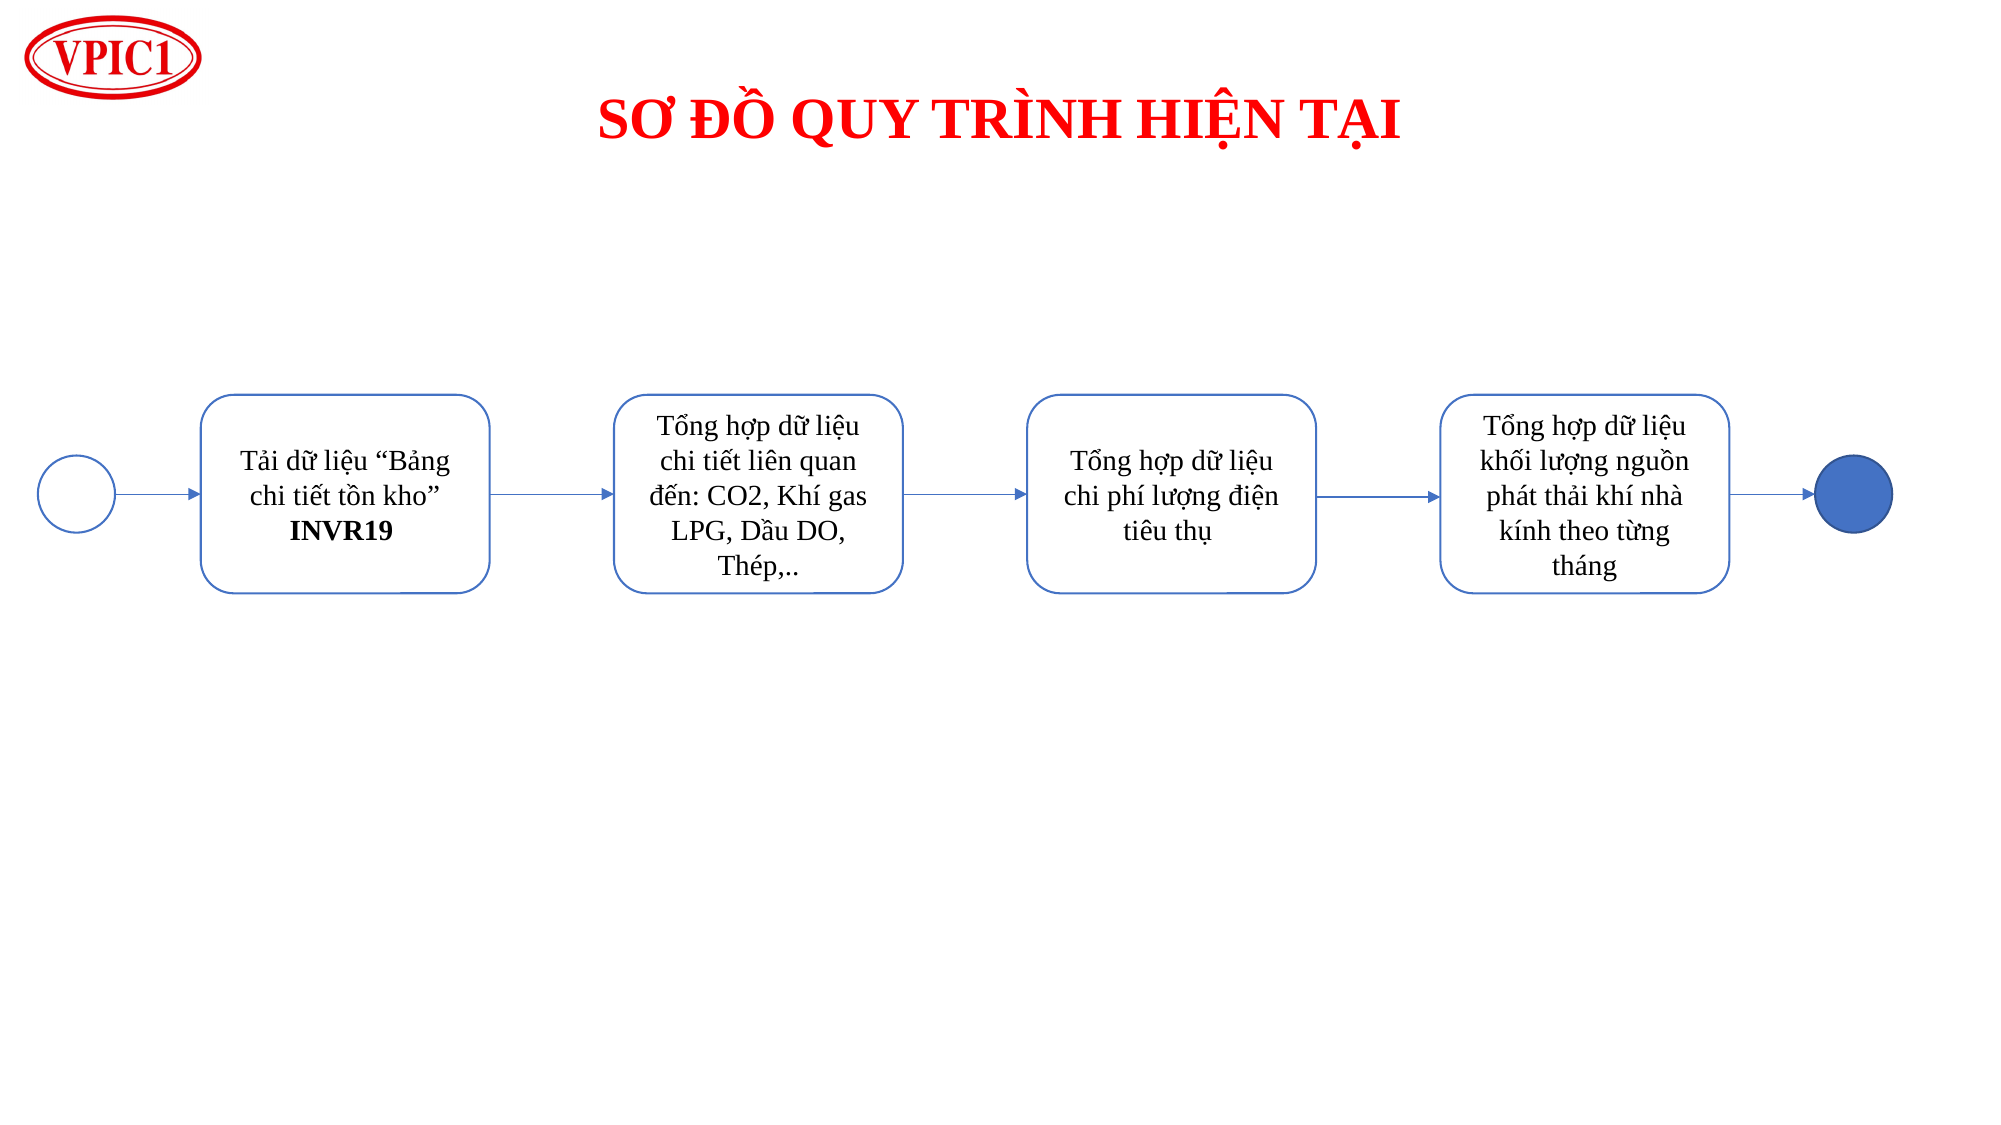

SƠ ĐỒ QUY TRÌNH HIỆN TẠI
Tải dữ liệu “Bảng chi tiết tồn kho”
INVR19
Tổng hợp dữ liệu chi tiết liên quan đến: CO2, Khí gas LPG, Dầu DO, Thép,..
Tổng hợp dữ liệu chi phí lượng điện tiêu thụ
Tổng hợp dữ liệu khối lượng nguồn phát thải khí nhà kính theo từng tháng